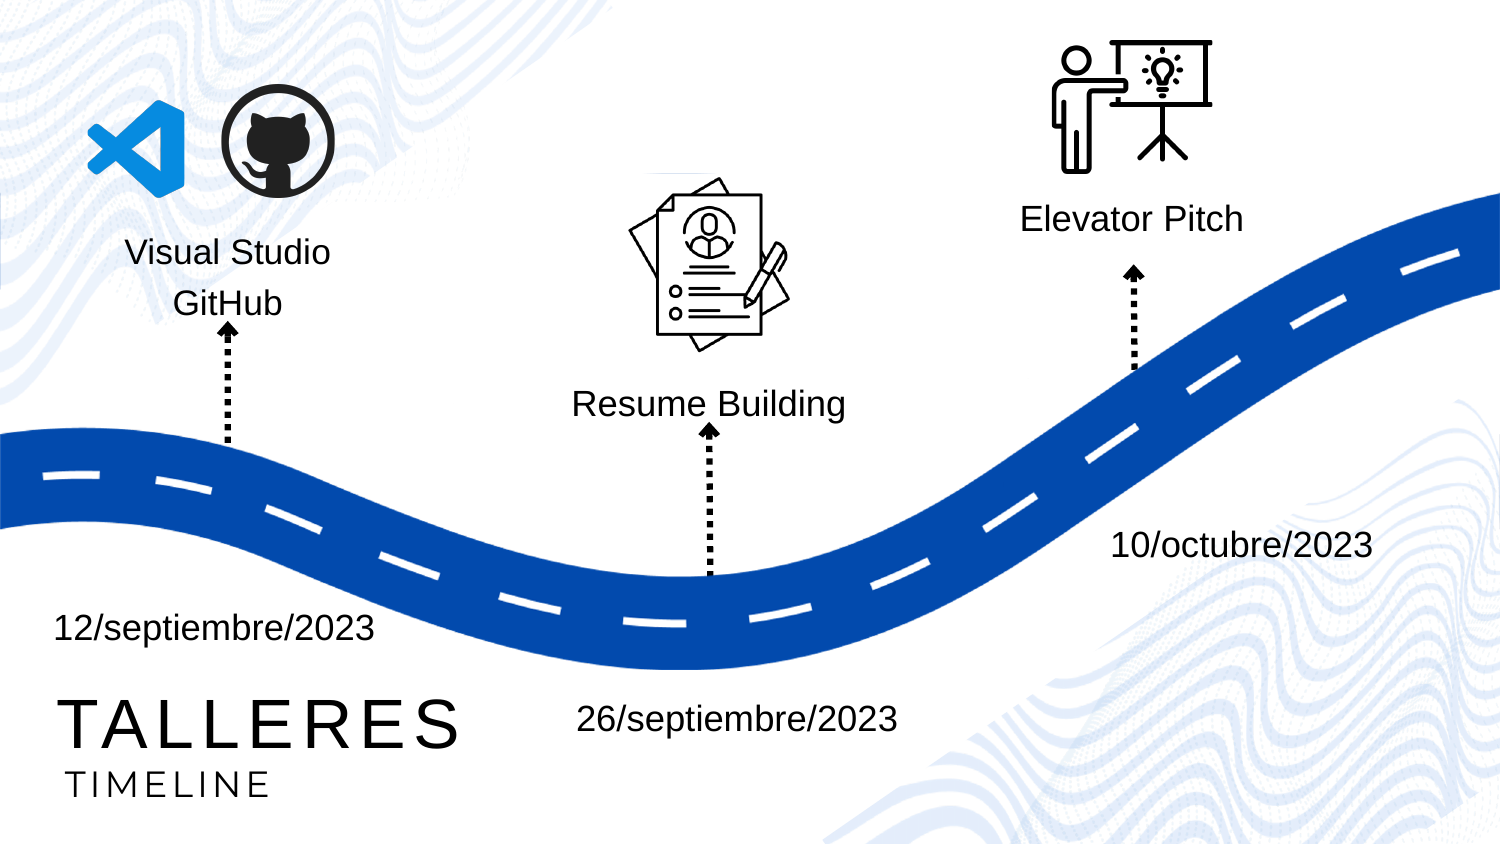

Elevator Pitch
Visual Studio
GitHub

Resume Building

10/octubre/2023

12/septiembre/2023
TALLERES
26/septiembre/2023
TIMELINE